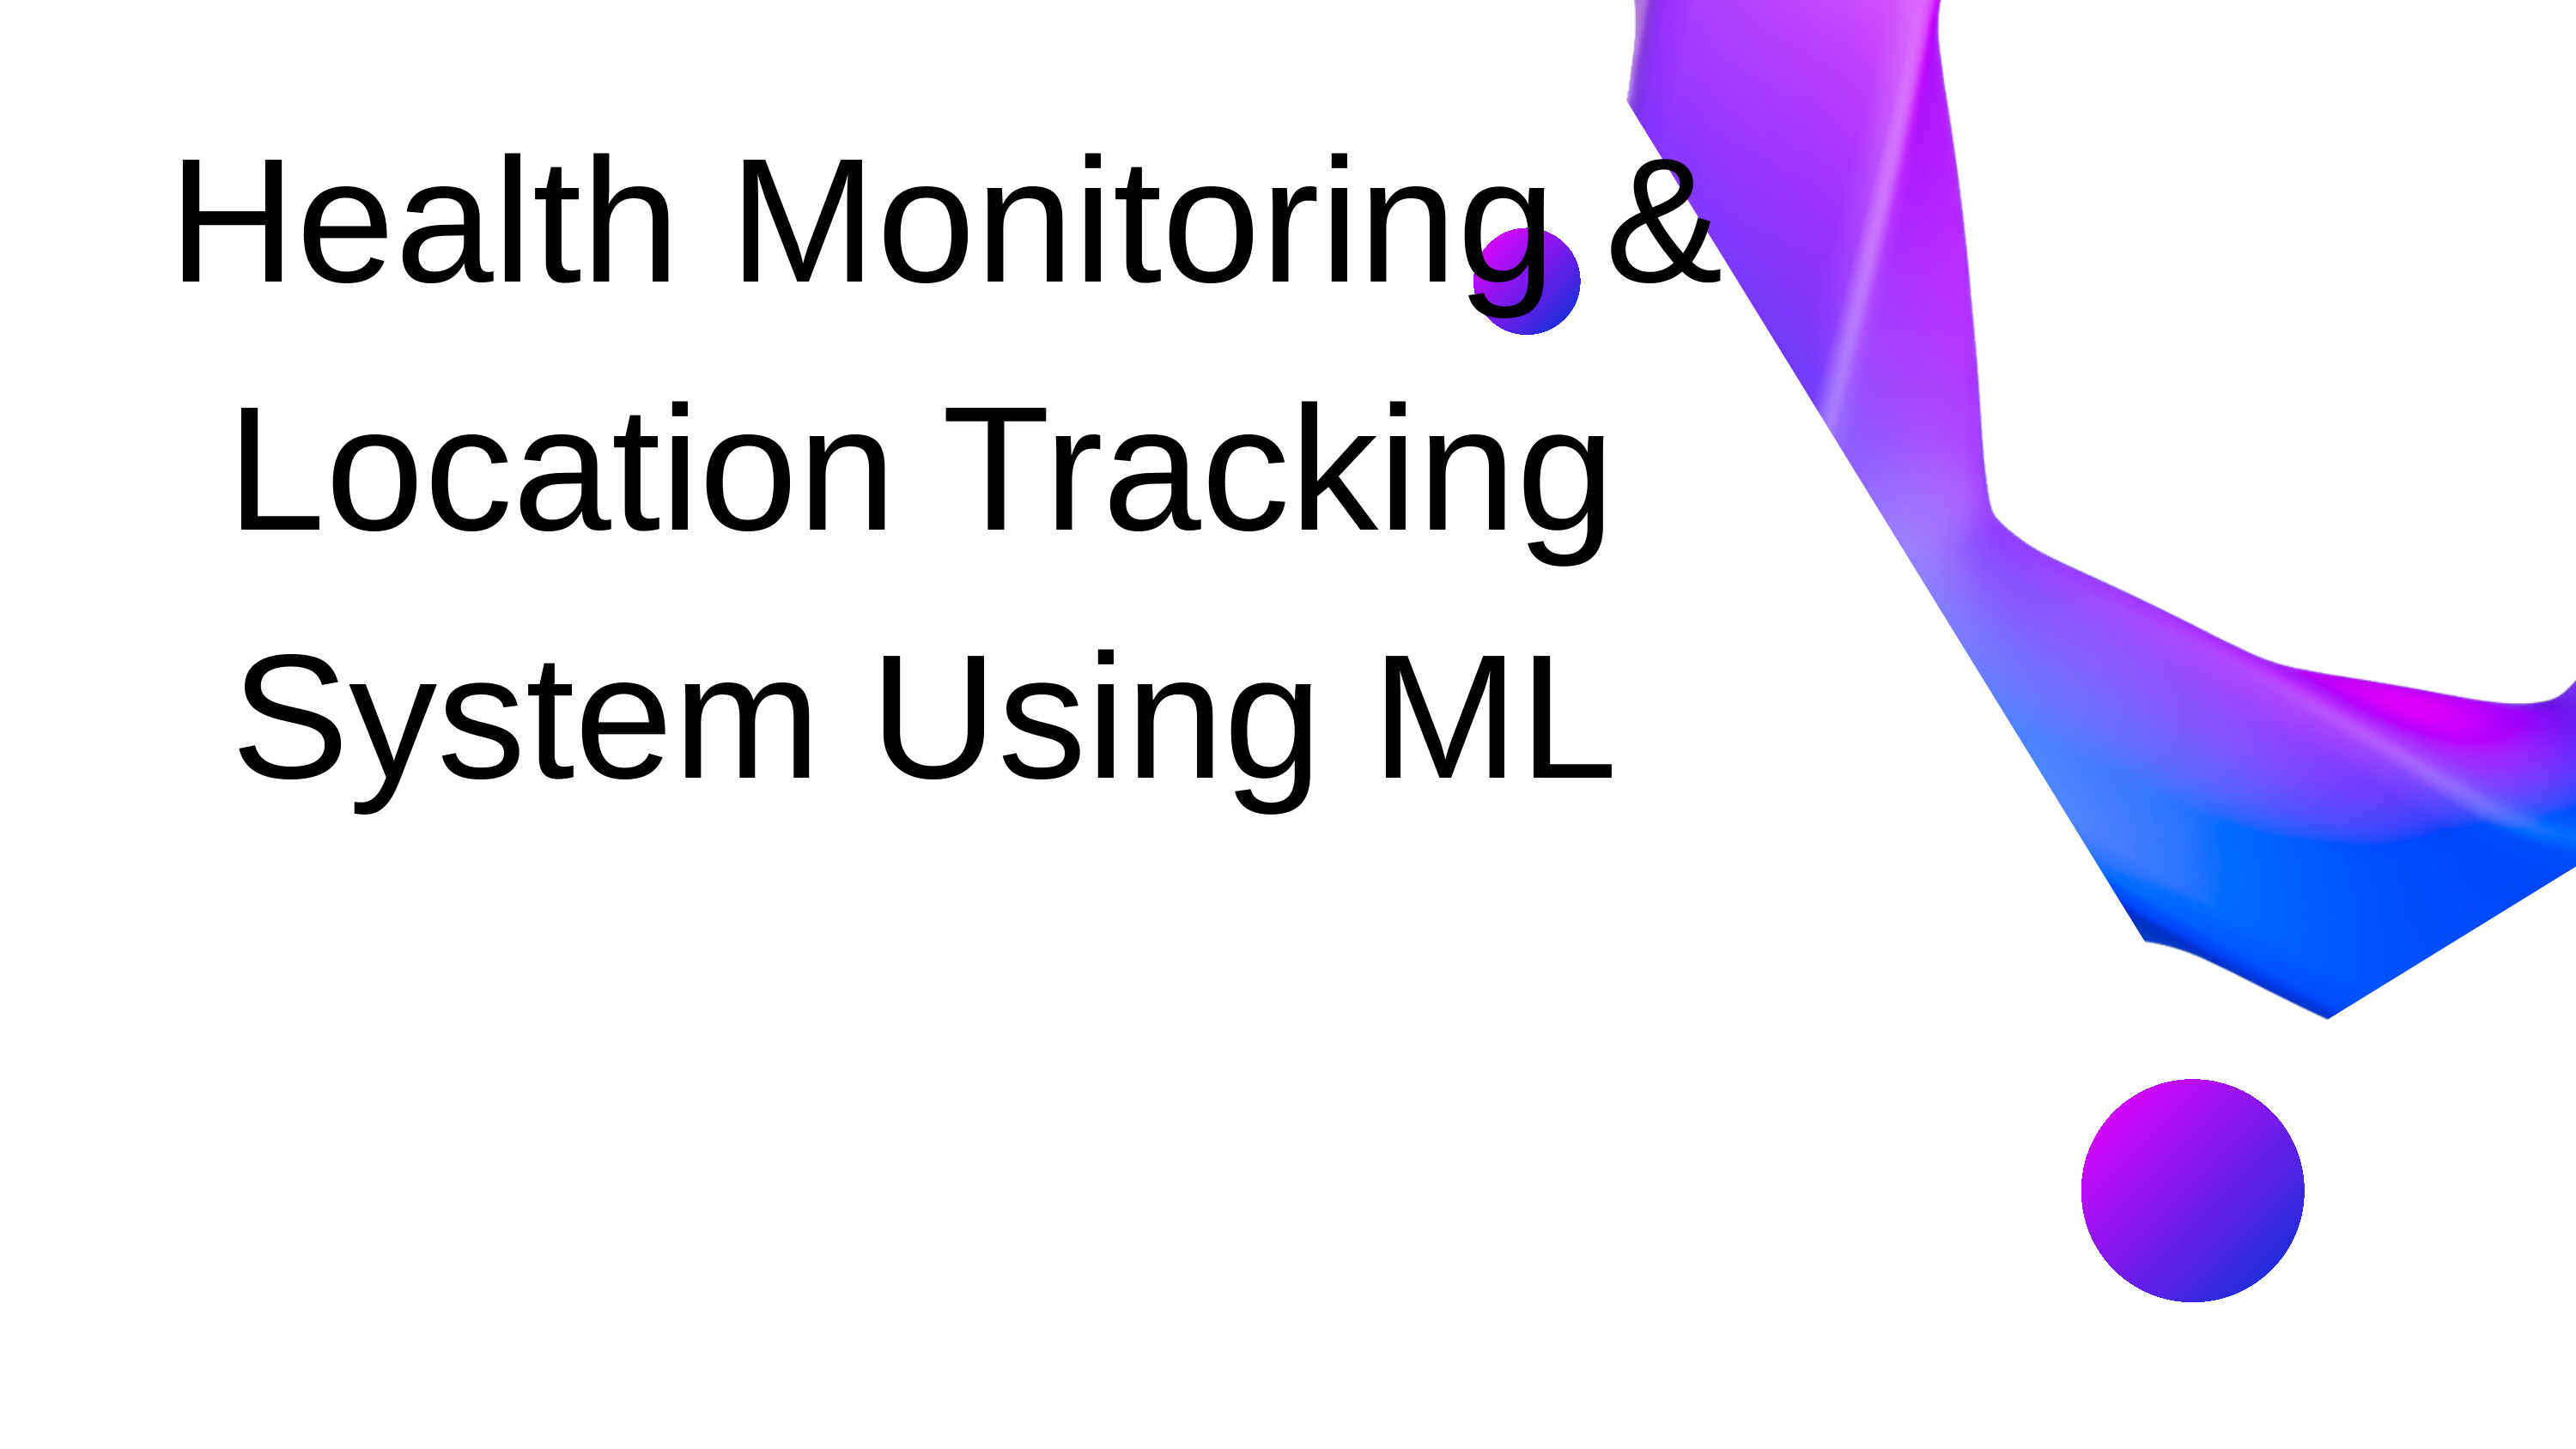

Health Monitoring & Location Tracking
System Using ML